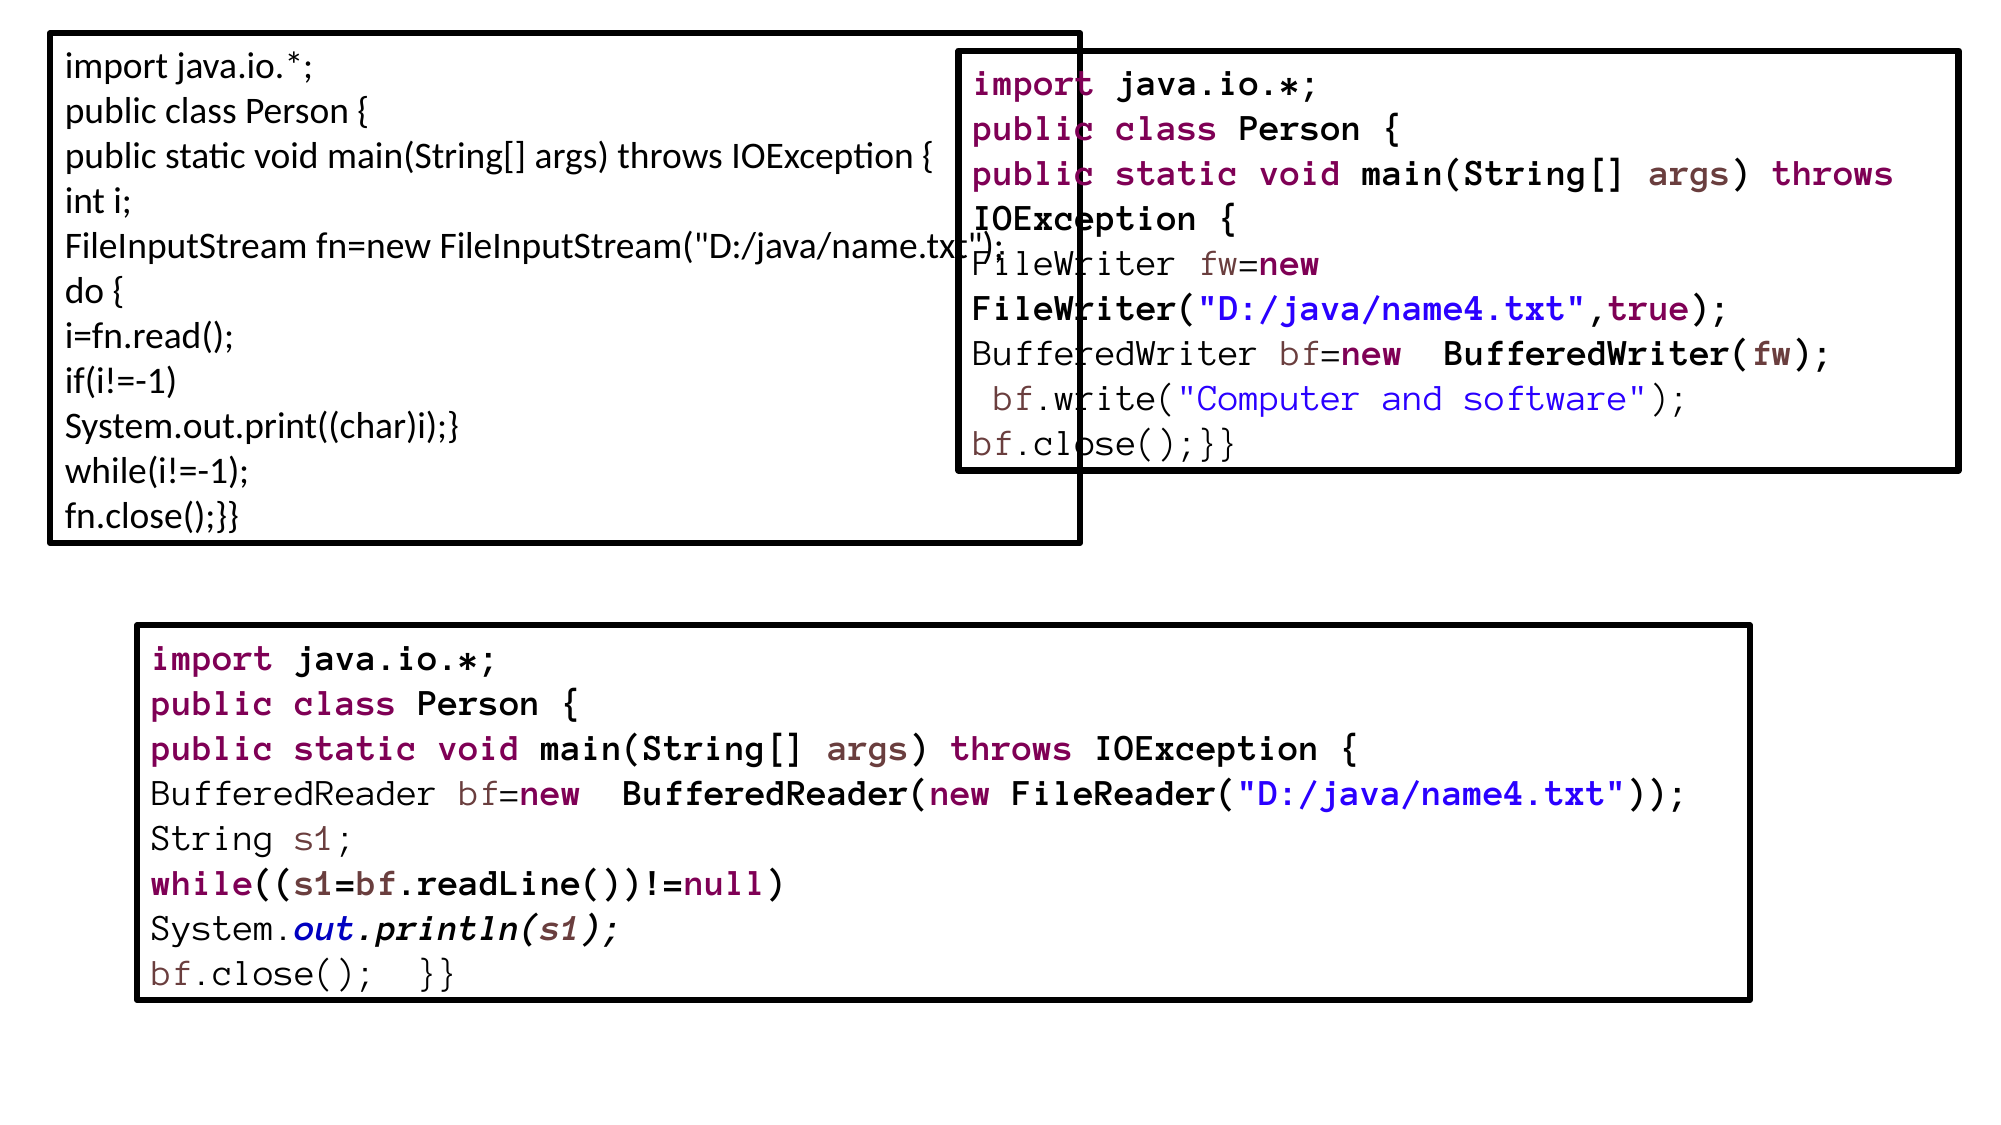

import java.io.*;
public class Person {
public static void main(String[] args) throws IOException {
int i;
FileInputStream fn=new FileInputStream("D:/java/name.txt");
do {
i=fn.read();
if(i!=-1)
System.out.print((char)i);}
while(i!=-1);
fn.close();}}
import java.io.*;
public class Person {
public static void main(String[] args) throws IOException {
FileWriter fw=new FileWriter("D:/java/name4.txt",true);
BufferedWriter bf=new  BufferedWriter(fw);
 bf.write("Computer and software");
bf.close();}}
import java.io.*;
public class Person {
public static void main(String[] args) throws IOException {
BufferedReader bf=new  BufferedReader(new FileReader("D:/java/name4.txt"));
String s1;
while((s1=bf.readLine())!=null)
System.out.println(s1);
bf.close();  }}